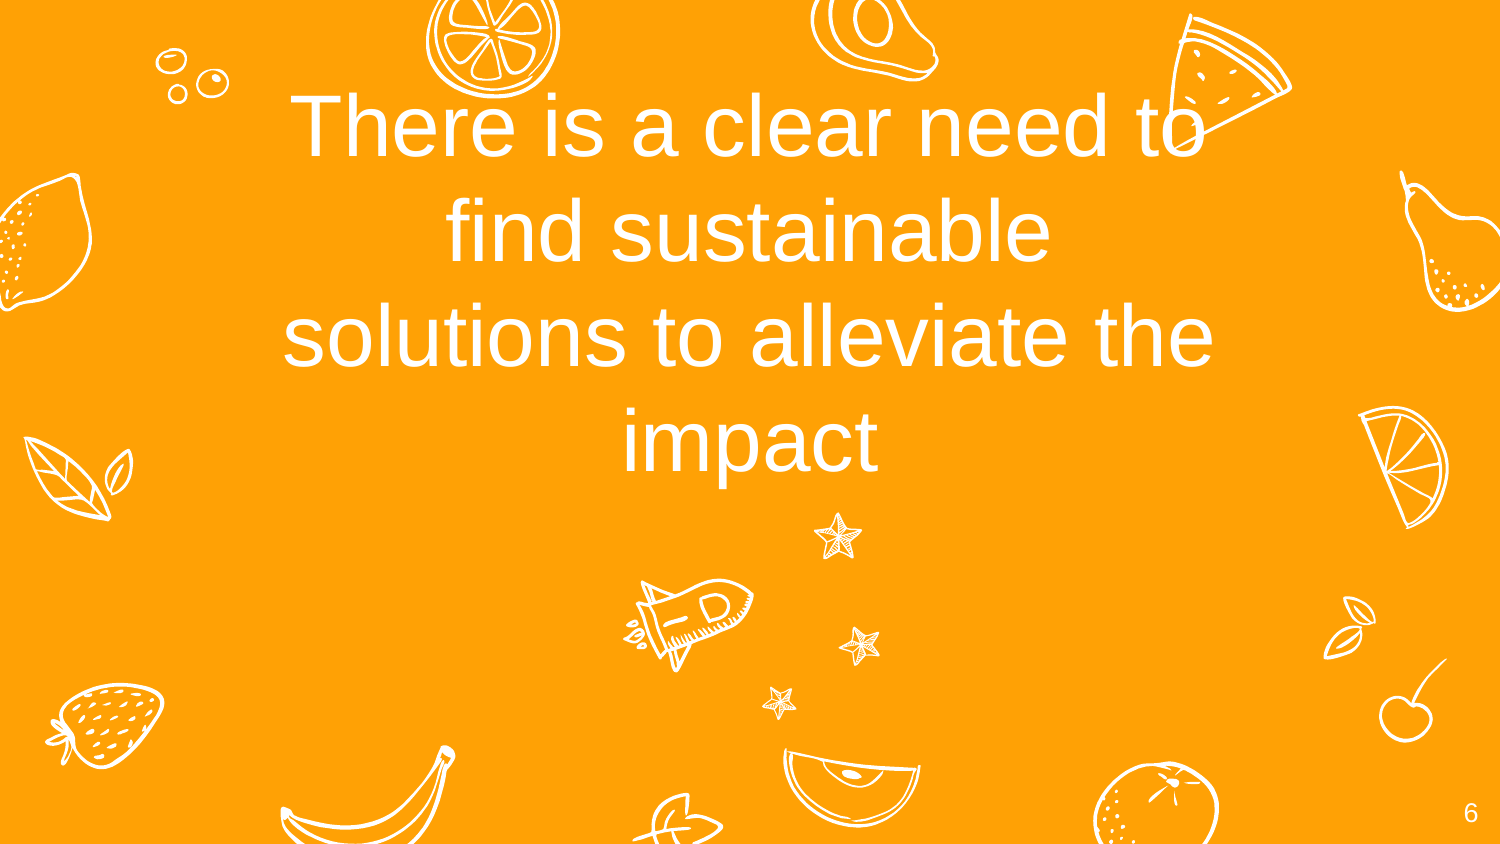

There is a clear need to find sustainable solutions to alleviate the impact

6